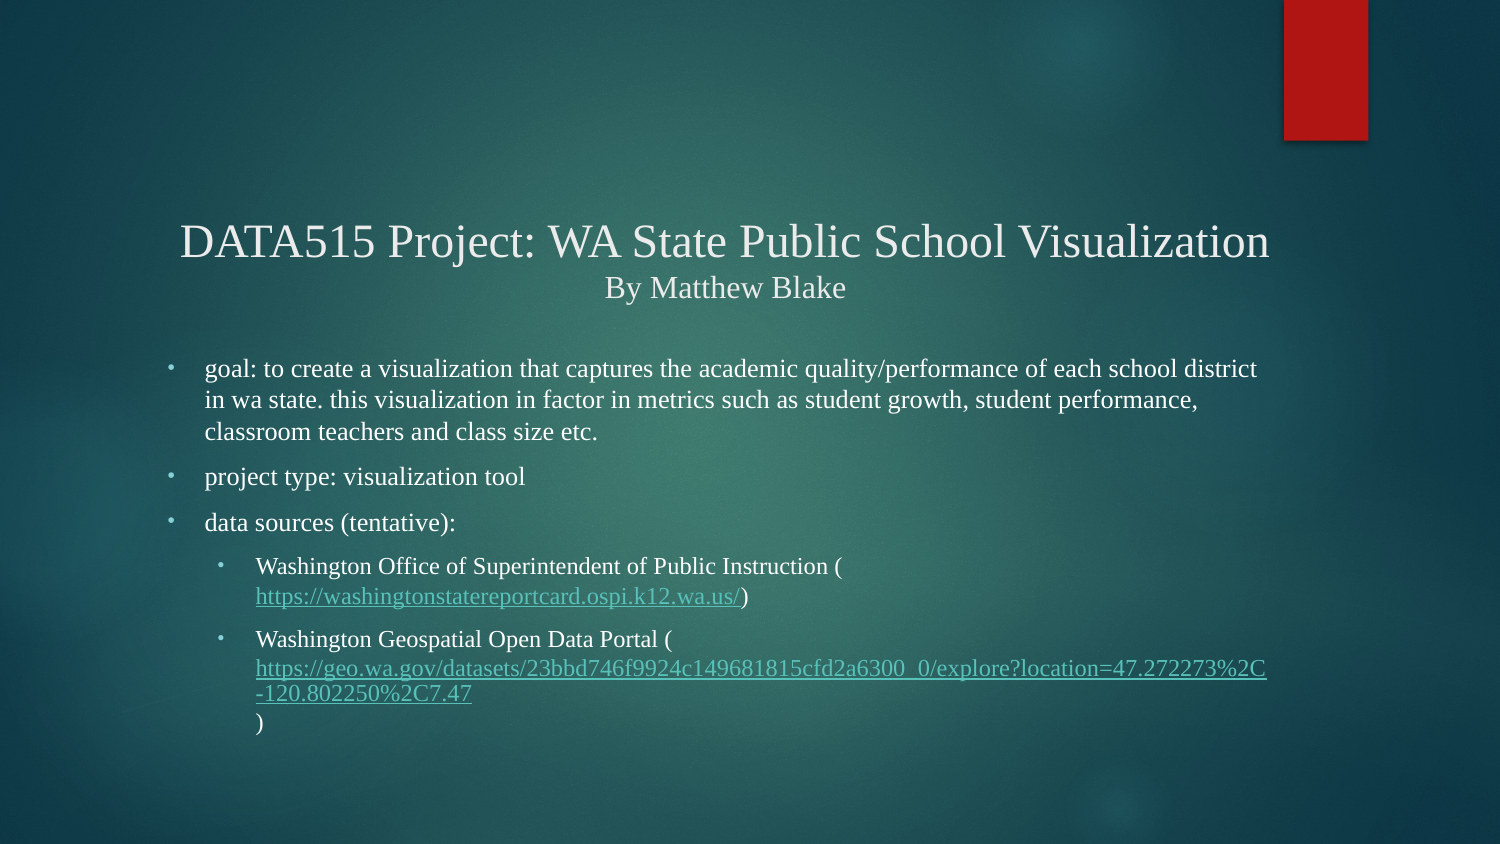

# DATA515 Project: WA State Public School Visualization By Matthew Blake
goal: to create a visualization that captures the academic quality/performance of each school district in wa state. this visualization in factor in metrics such as student growth, student performance, classroom teachers and class size etc.
project type: visualization tool
data sources (tentative):
Washington Office of Superintendent of Public Instruction (https://washingtonstatereportcard.ospi.k12.wa.us/)
Washington Geospatial Open Data Portal (https://geo.wa.gov/datasets/23bbd746f9924c149681815cfd2a6300_0/explore?location=47.272273%2C-120.802250%2C7.47)